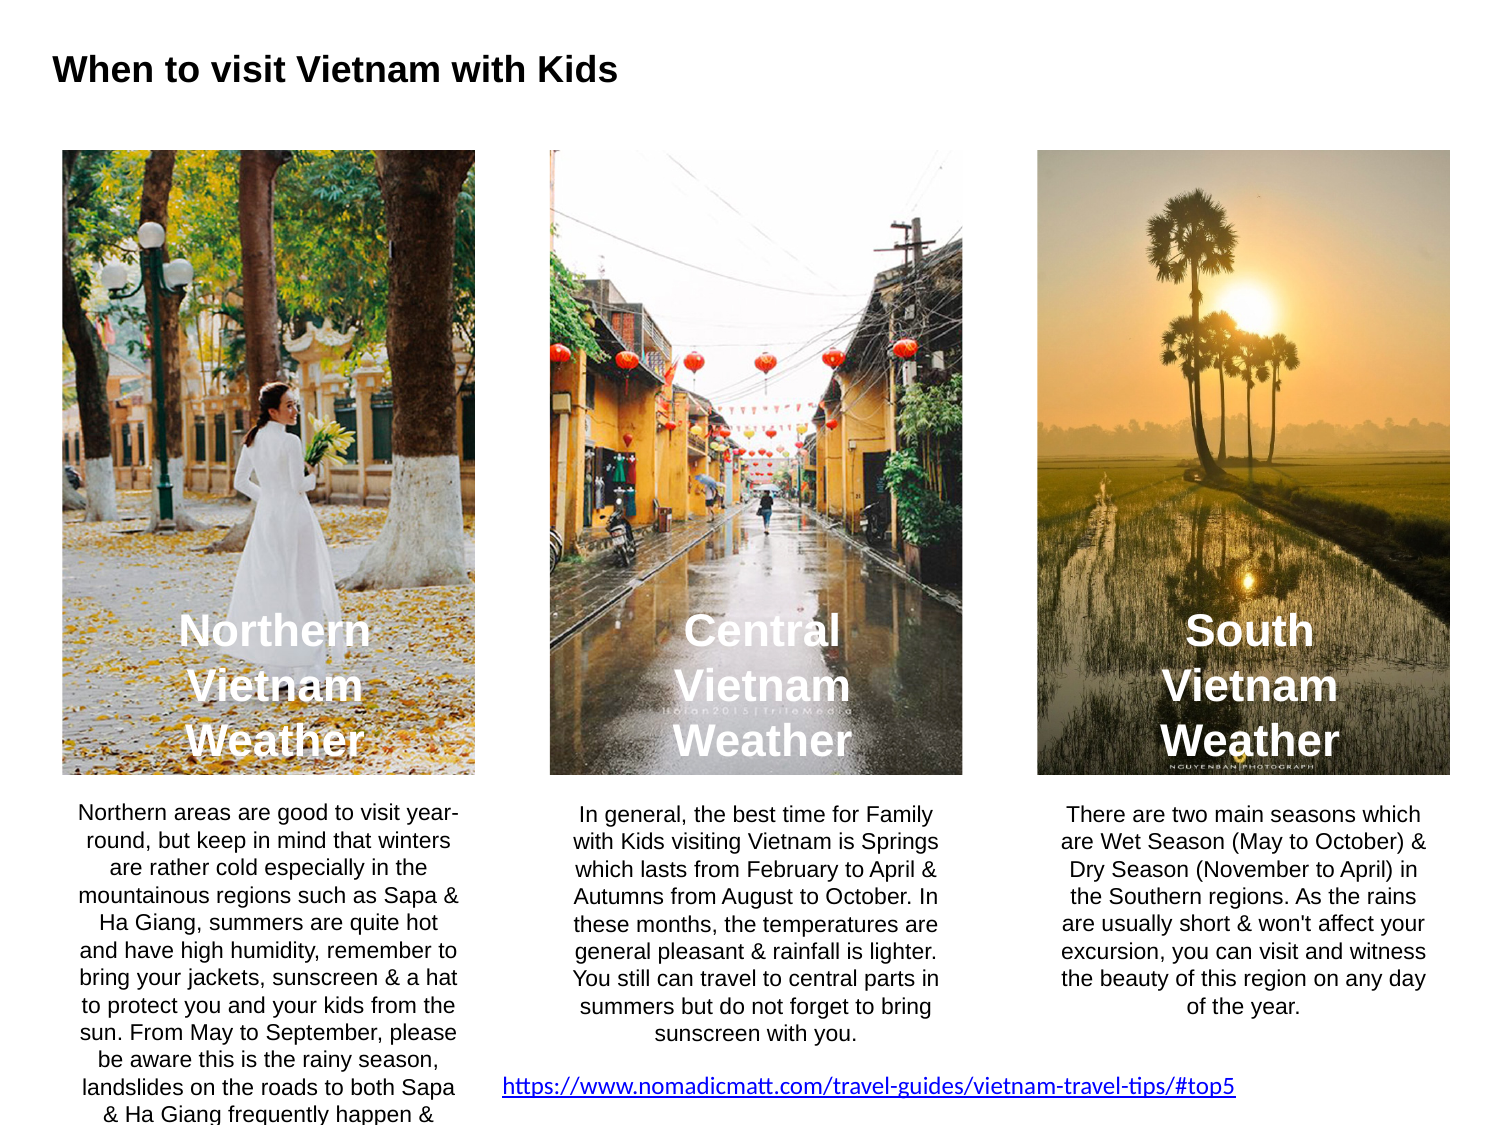

When to visit Vietnam with Kids

Northern Vietnam Weather
Central
Vietnam Weather
South Vietnam Weather
Northern areas are good to visit year-round, but keep in mind that winters are rather cold especially in the mountainous regions such as Sapa & Ha Giang, summers are quite hot and have high humidity, remember to bring your jackets, sunscreen & a hat to protect you and your kids from the sun. From May to September, please be aware this is the rainy season, landslides on the roads to both Sapa & Ha Giang frequently happen & easily lead to accidents.
In general, the best time for Family with Kids visiting Vietnam is Springs which lasts from February to April & Autumns from August to October. In these months, the temperatures are general pleasant & rainfall is lighter. You still can travel to central parts in summers but do not forget to bring sunscreen with you.
There are two main seasons which are Wet Season (May to October) & Dry Season (November to April) in the Southern regions. As the rains are usually short & won't affect your excursion, you can visit and witness the beauty of this region on any day of the year.
https://www.nomadicmatt.com/travel-guides/vietnam-travel-tips/#top5